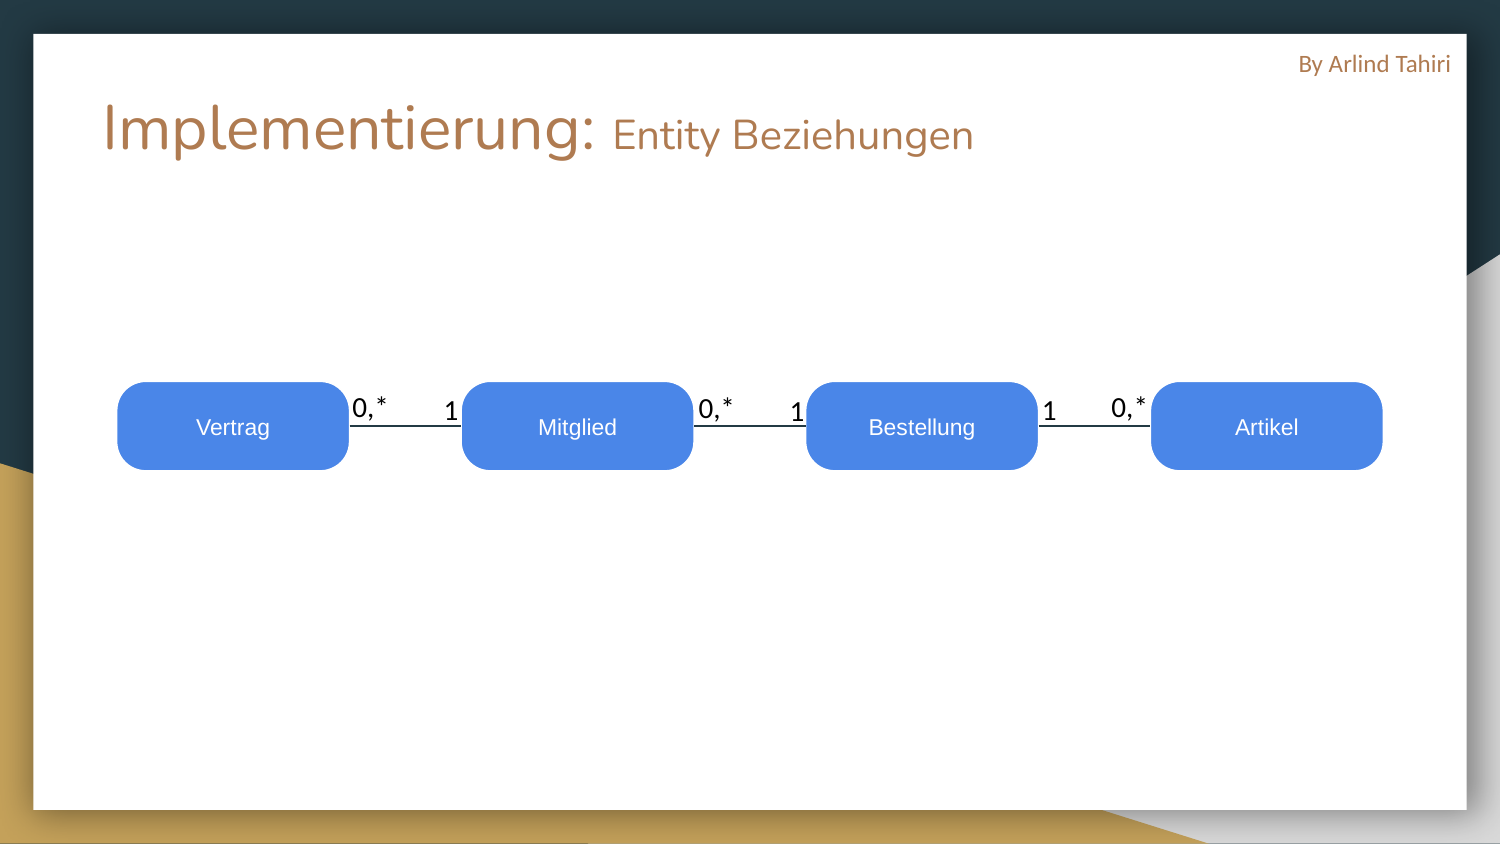

By Arlind Tahiri
# Implementierung: Entity Beziehungen
0,*
0,*
0,*
1
1
1
Vertrag
Mitglied
Bestellung
Artikel